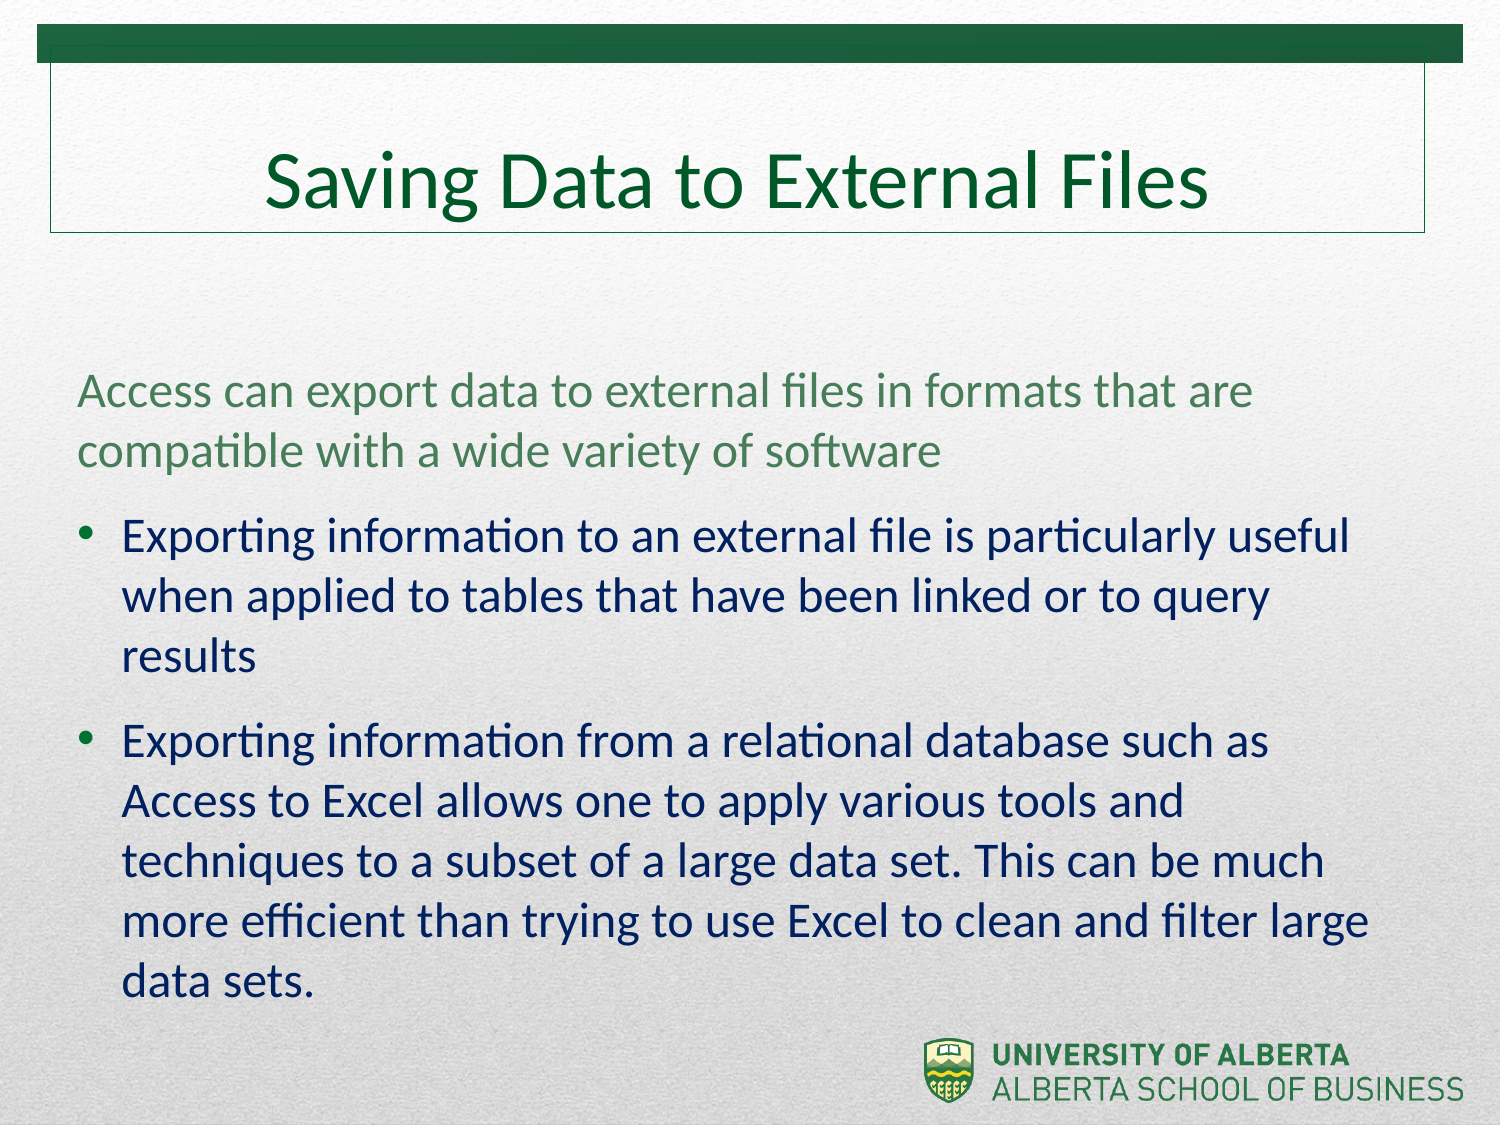

# Saving Data to External Files
Access can export data to external files in formats that are compatible with a wide variety of software
Exporting information to an external file is particularly useful when applied to tables that have been linked or to query results
Exporting information from a relational database such as Access to Excel allows one to apply various tools and techniques to a subset of a large data set. This can be much more efficient than trying to use Excel to clean and filter large data sets.